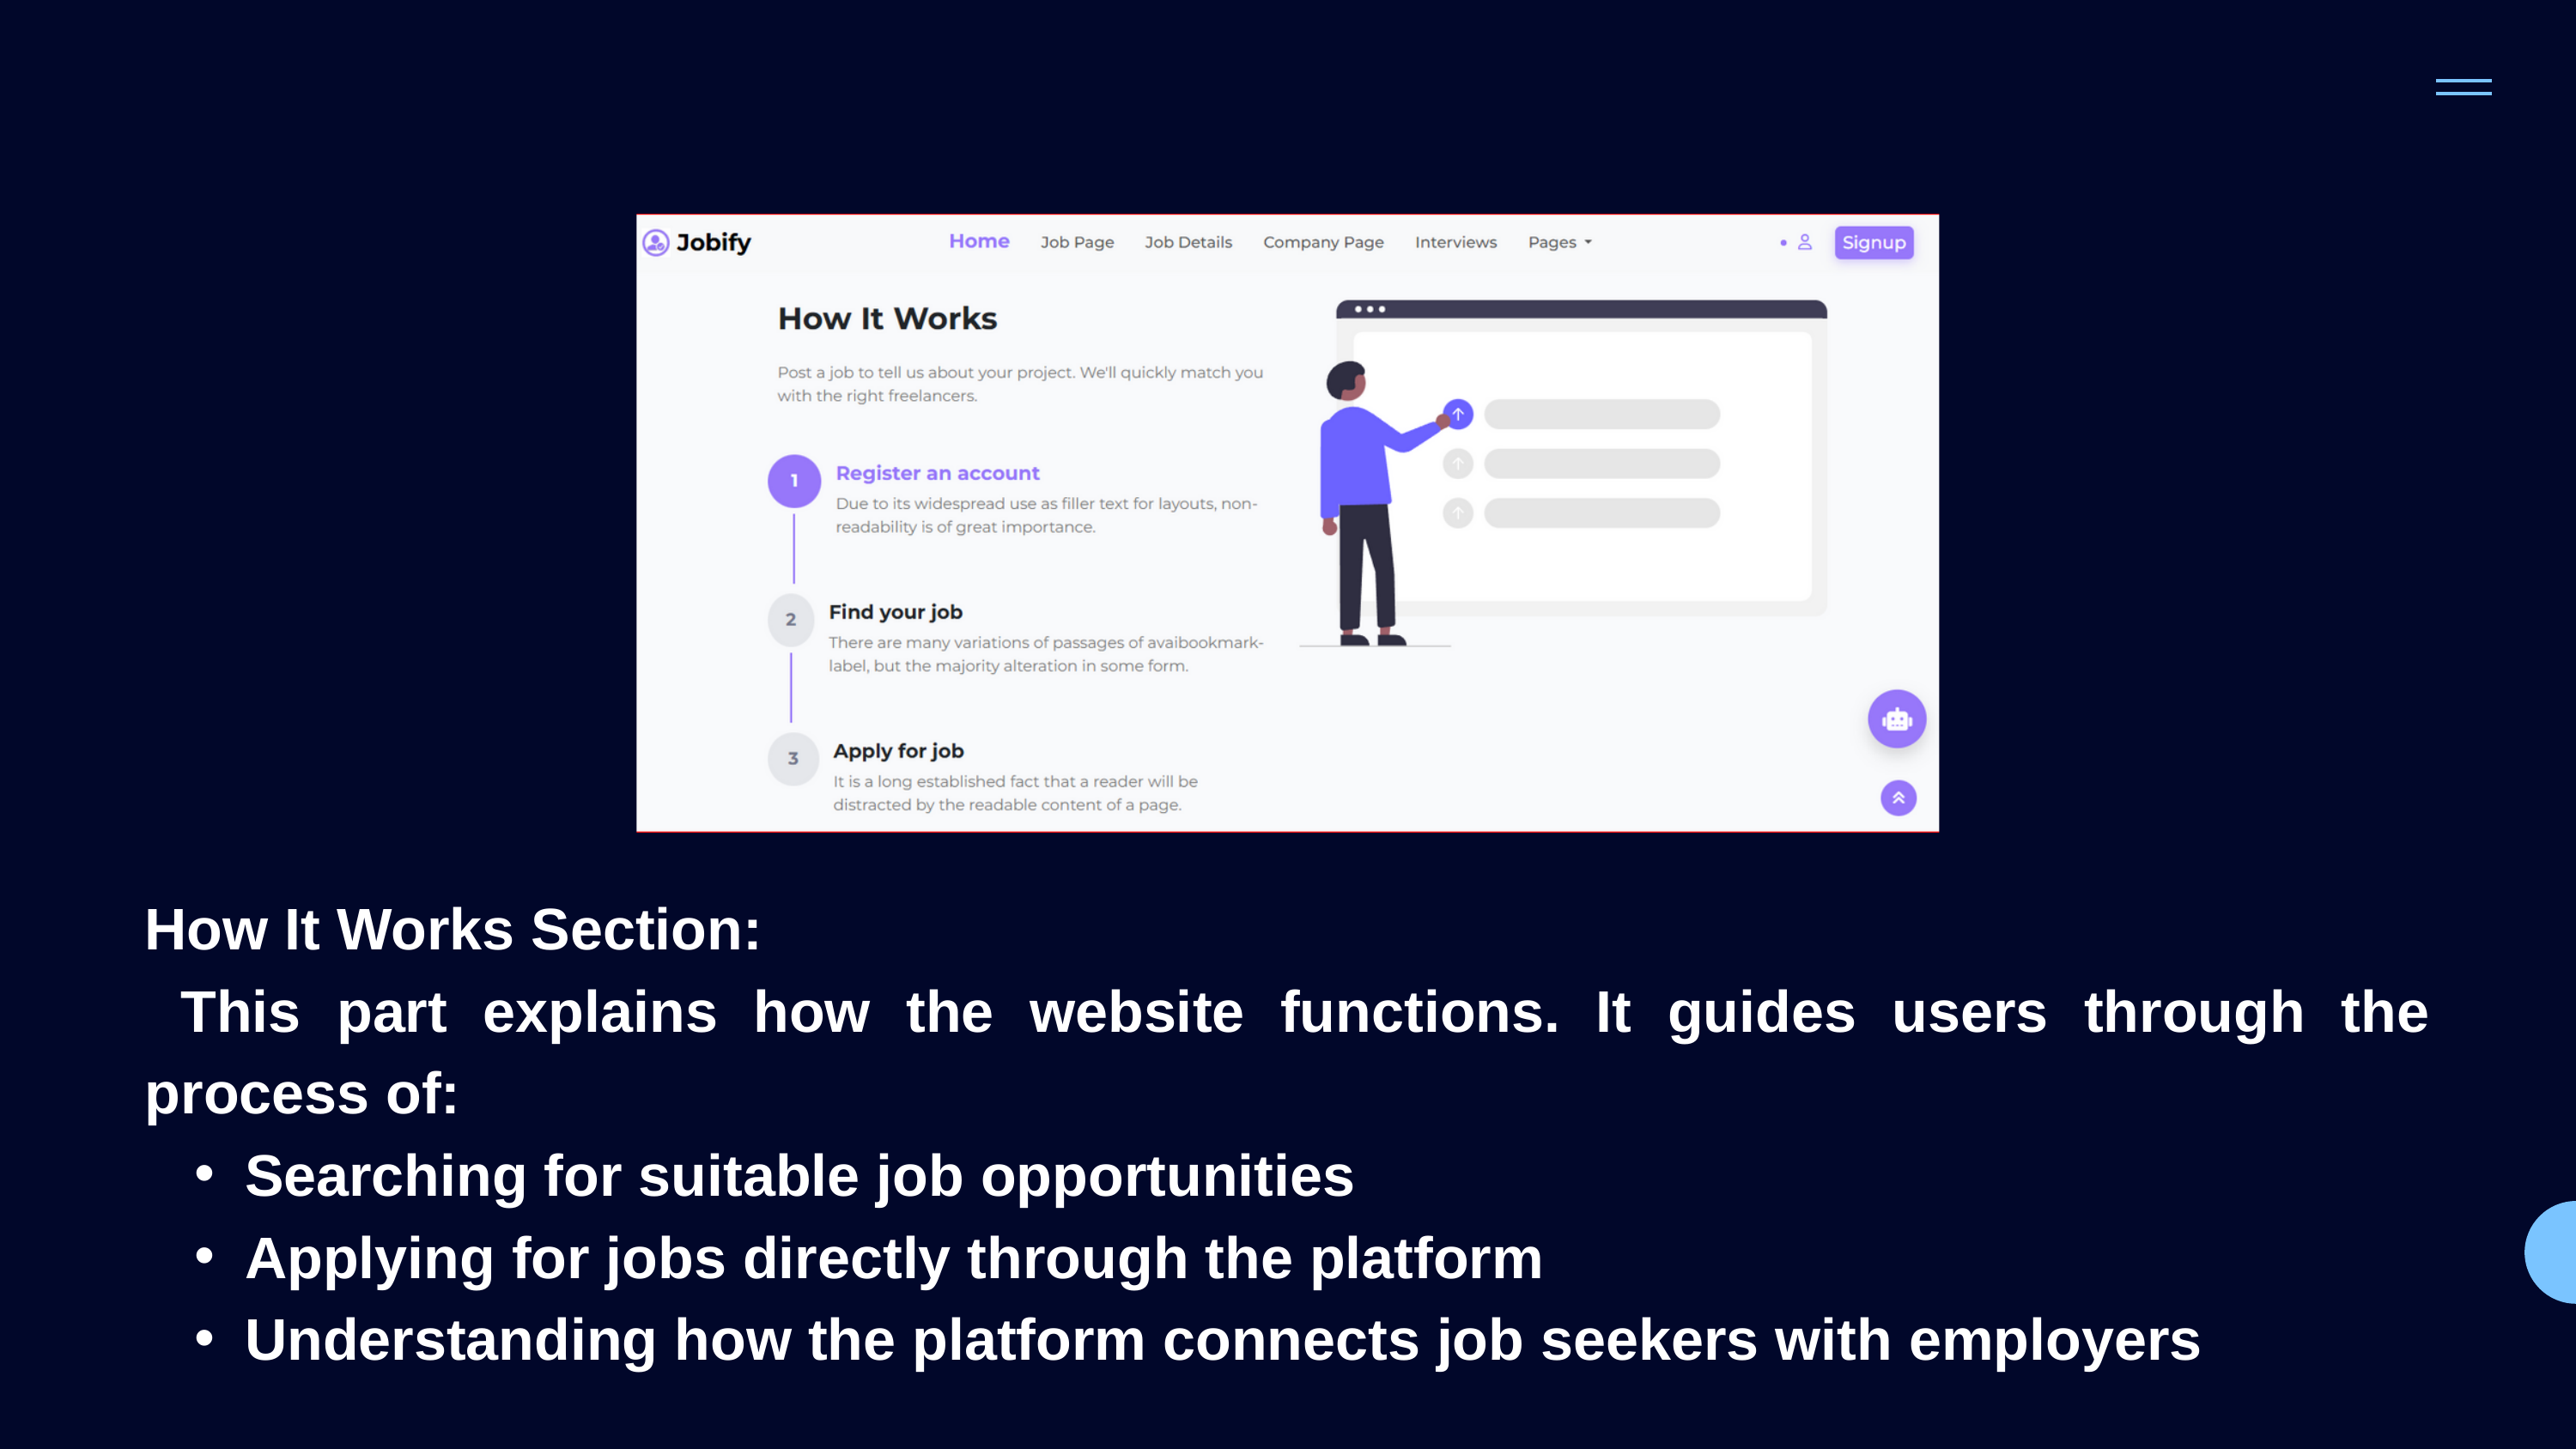

How It Works Section:
 This part explains how the website functions. It guides users through the process of:
Searching for suitable job opportunities
Applying for jobs directly through the platform
Understanding how the platform connects job seekers with employers